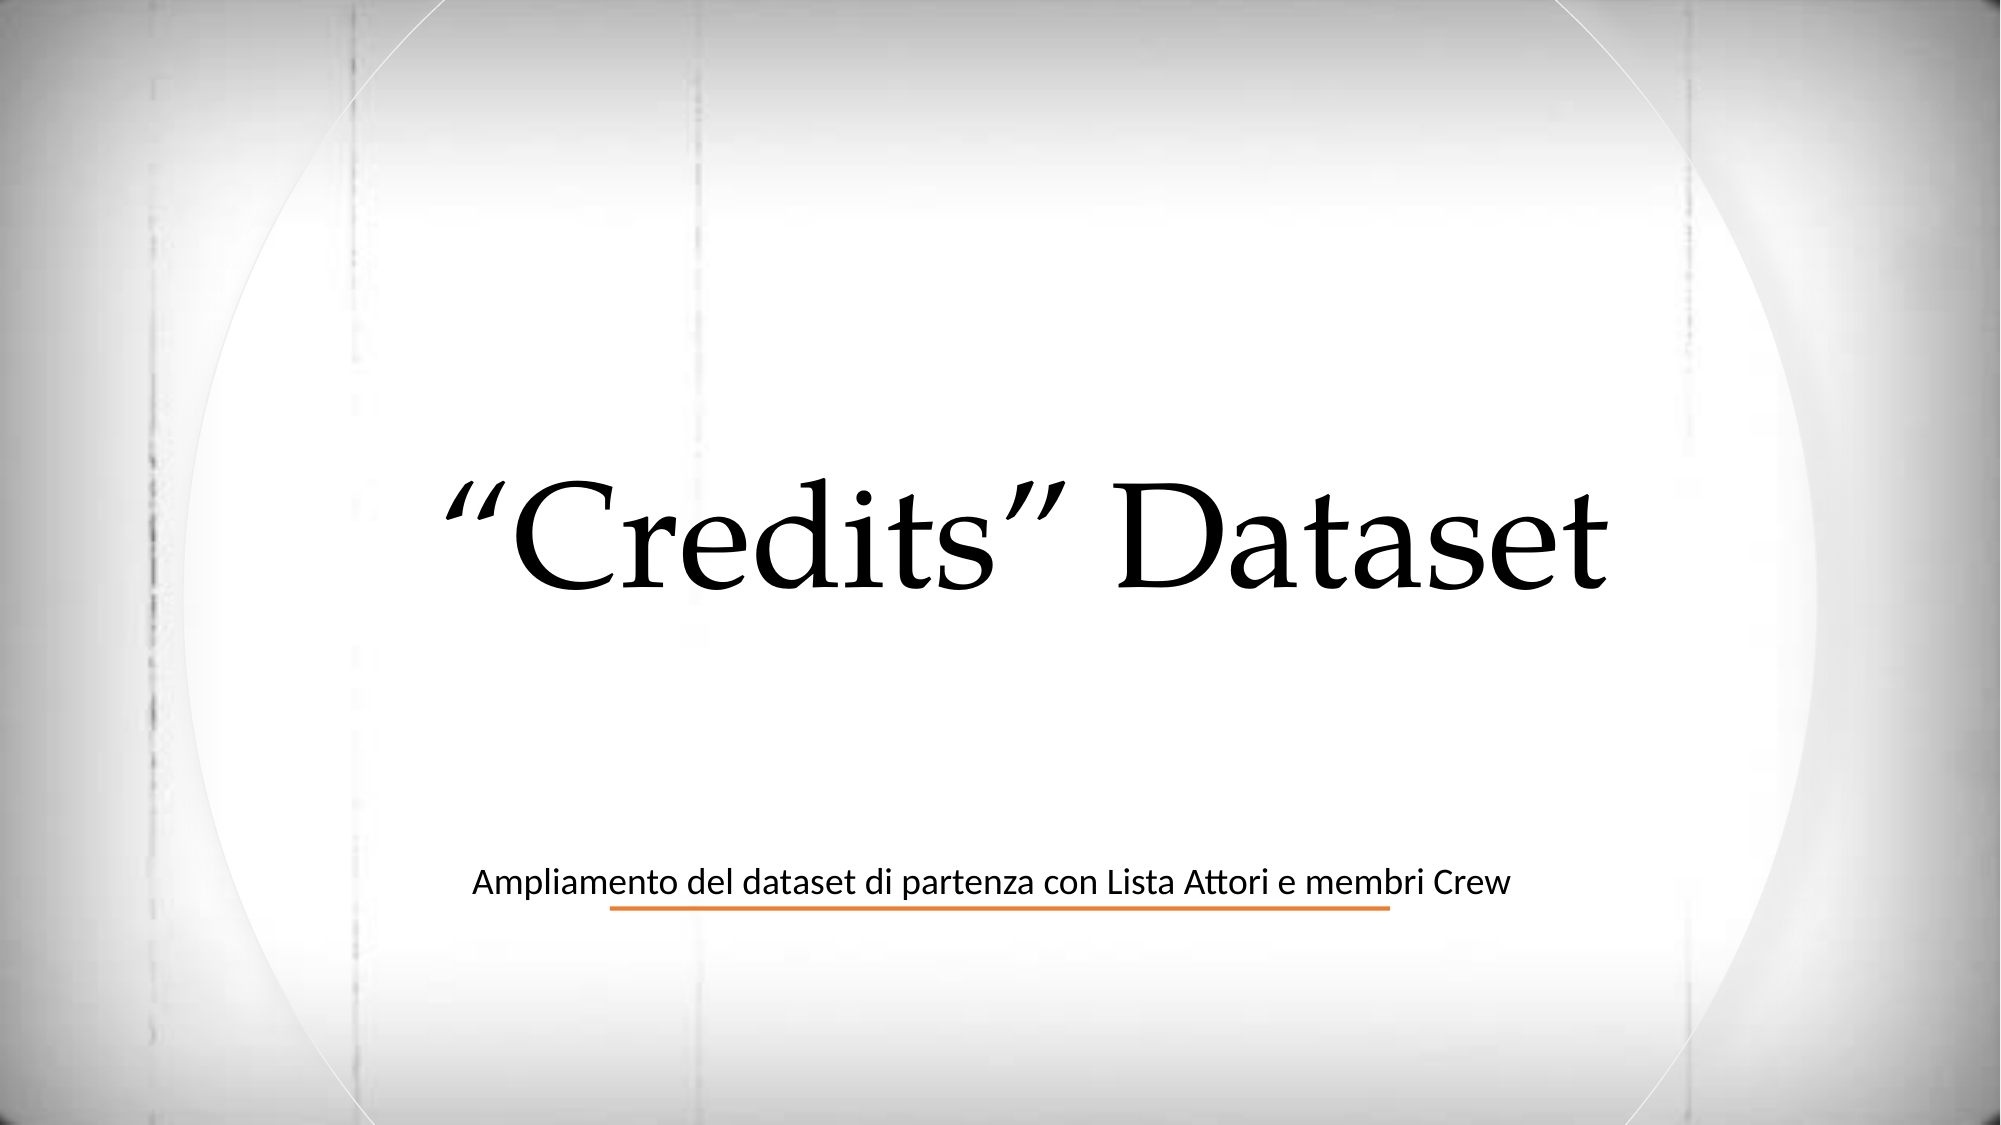

# “Credits” Dataset
Ampliamento del dataset di partenza con Lista Attori e membri Crew